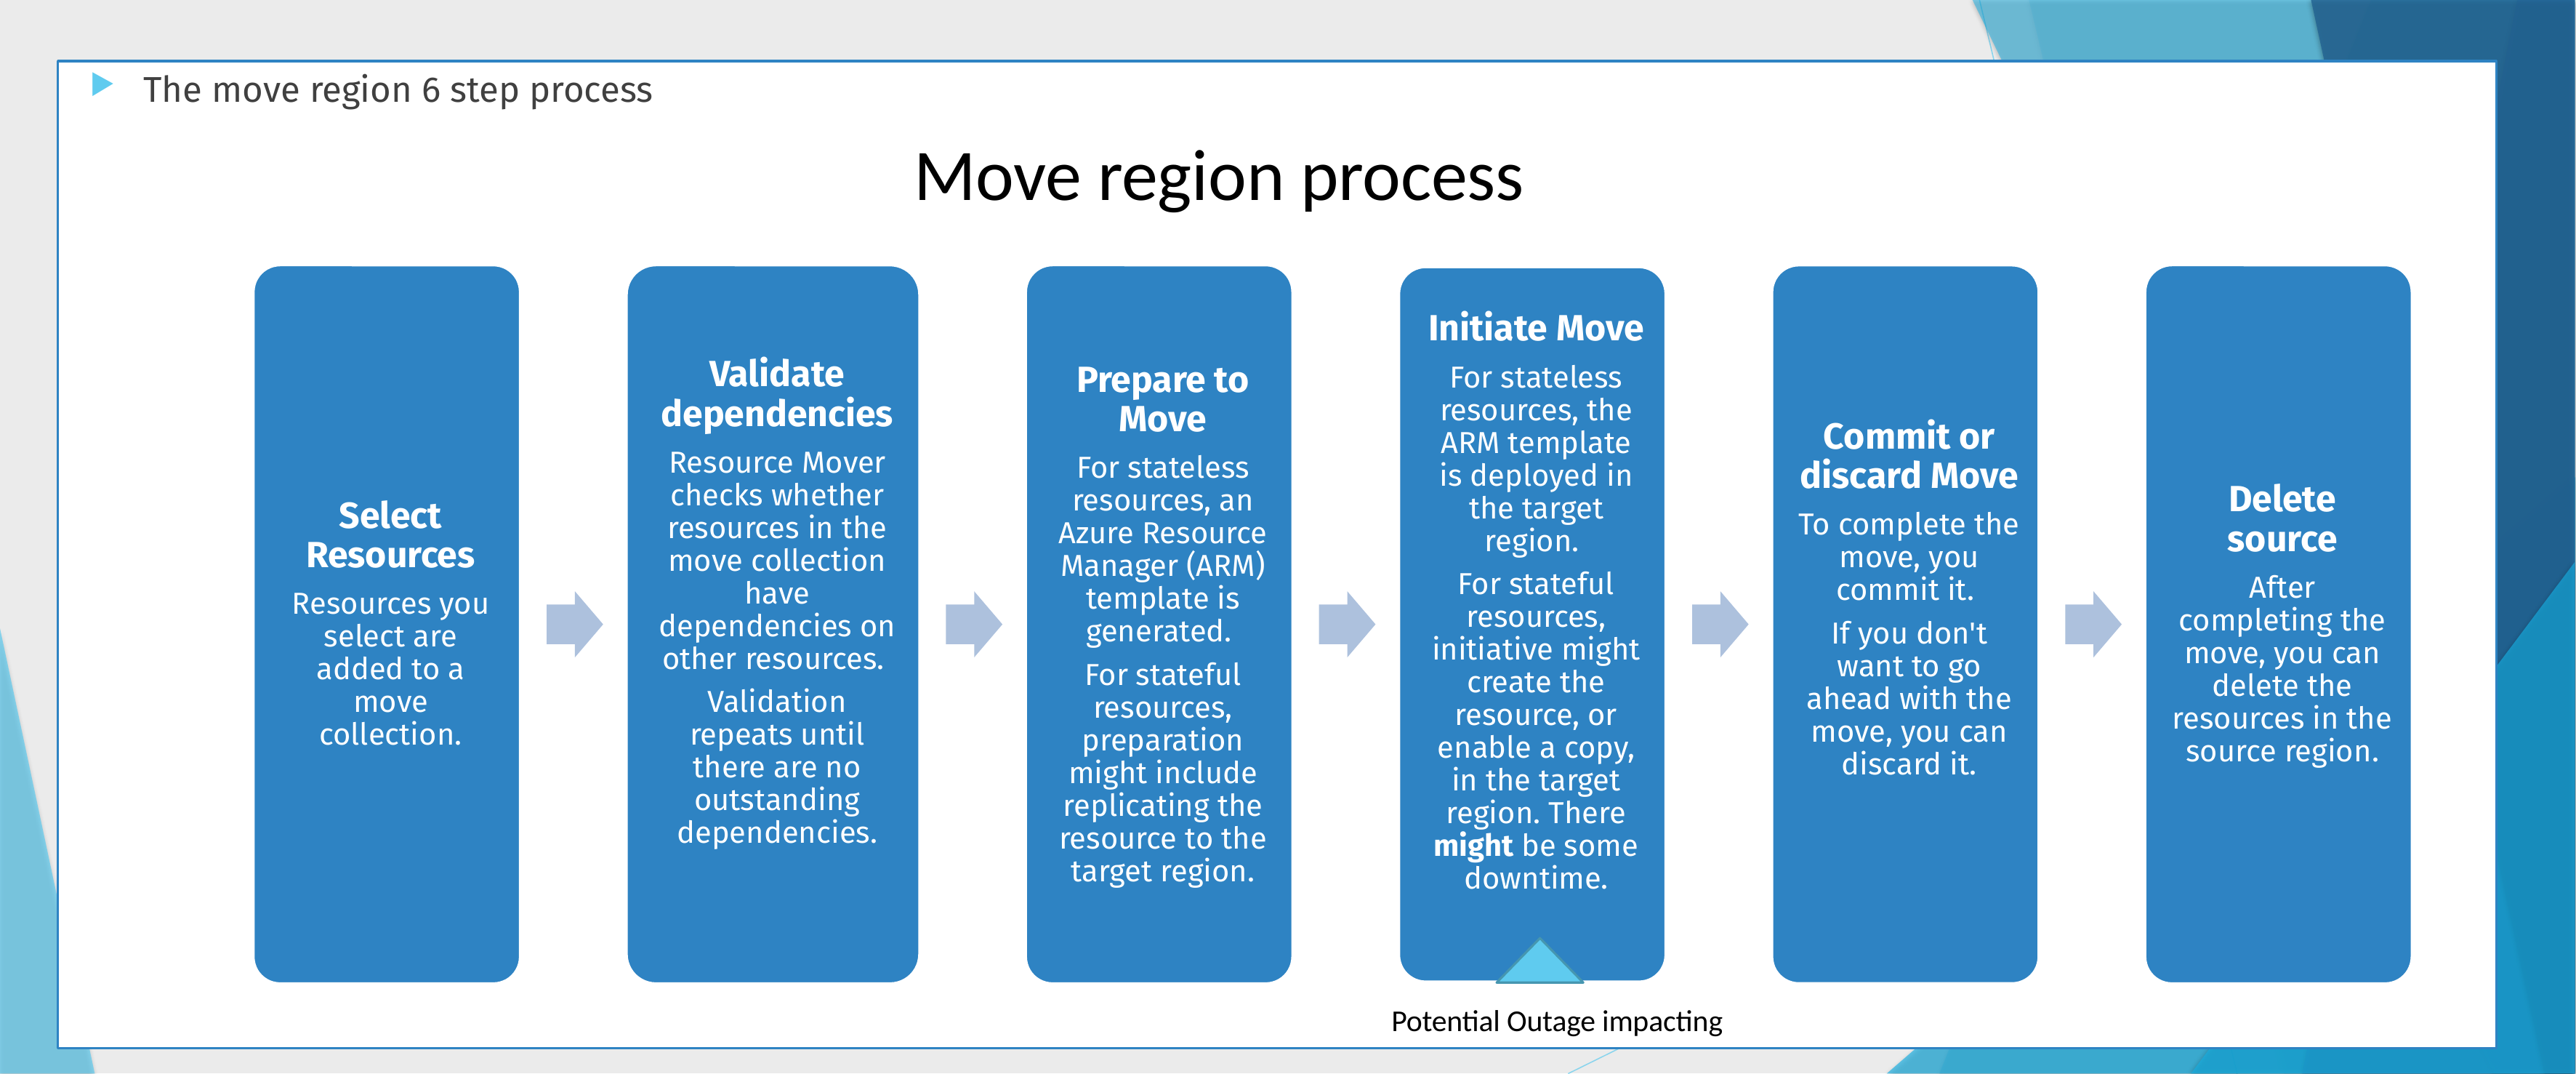

The move region 6 step process
# Move region process
Select Resources
Resources you select are added to a move collection.

Validate dependencies
Resource Mover checks whether resources in the move collection have dependencies on other resources.
Validation repeats until there are no outstanding dependencies.

Prepare to Move
For stateless resources, an Azure Resource Manager (ARM) template is generated.
For stateful resources, preparation might include replicating the resource to the target region.

Initiate Move
For stateless resources, the ARM template is deployed in the target region.
For stateful resources, initiative might create the resource, or enable a copy, in the target region. There might be some downtime.

Commit or discard Move
To complete the move, you commit it.
If you don't want to go ahead with the move, you can discard it.

Delete source
After completing the move, you can delete the resources in the source region.

Potential Outage impacting